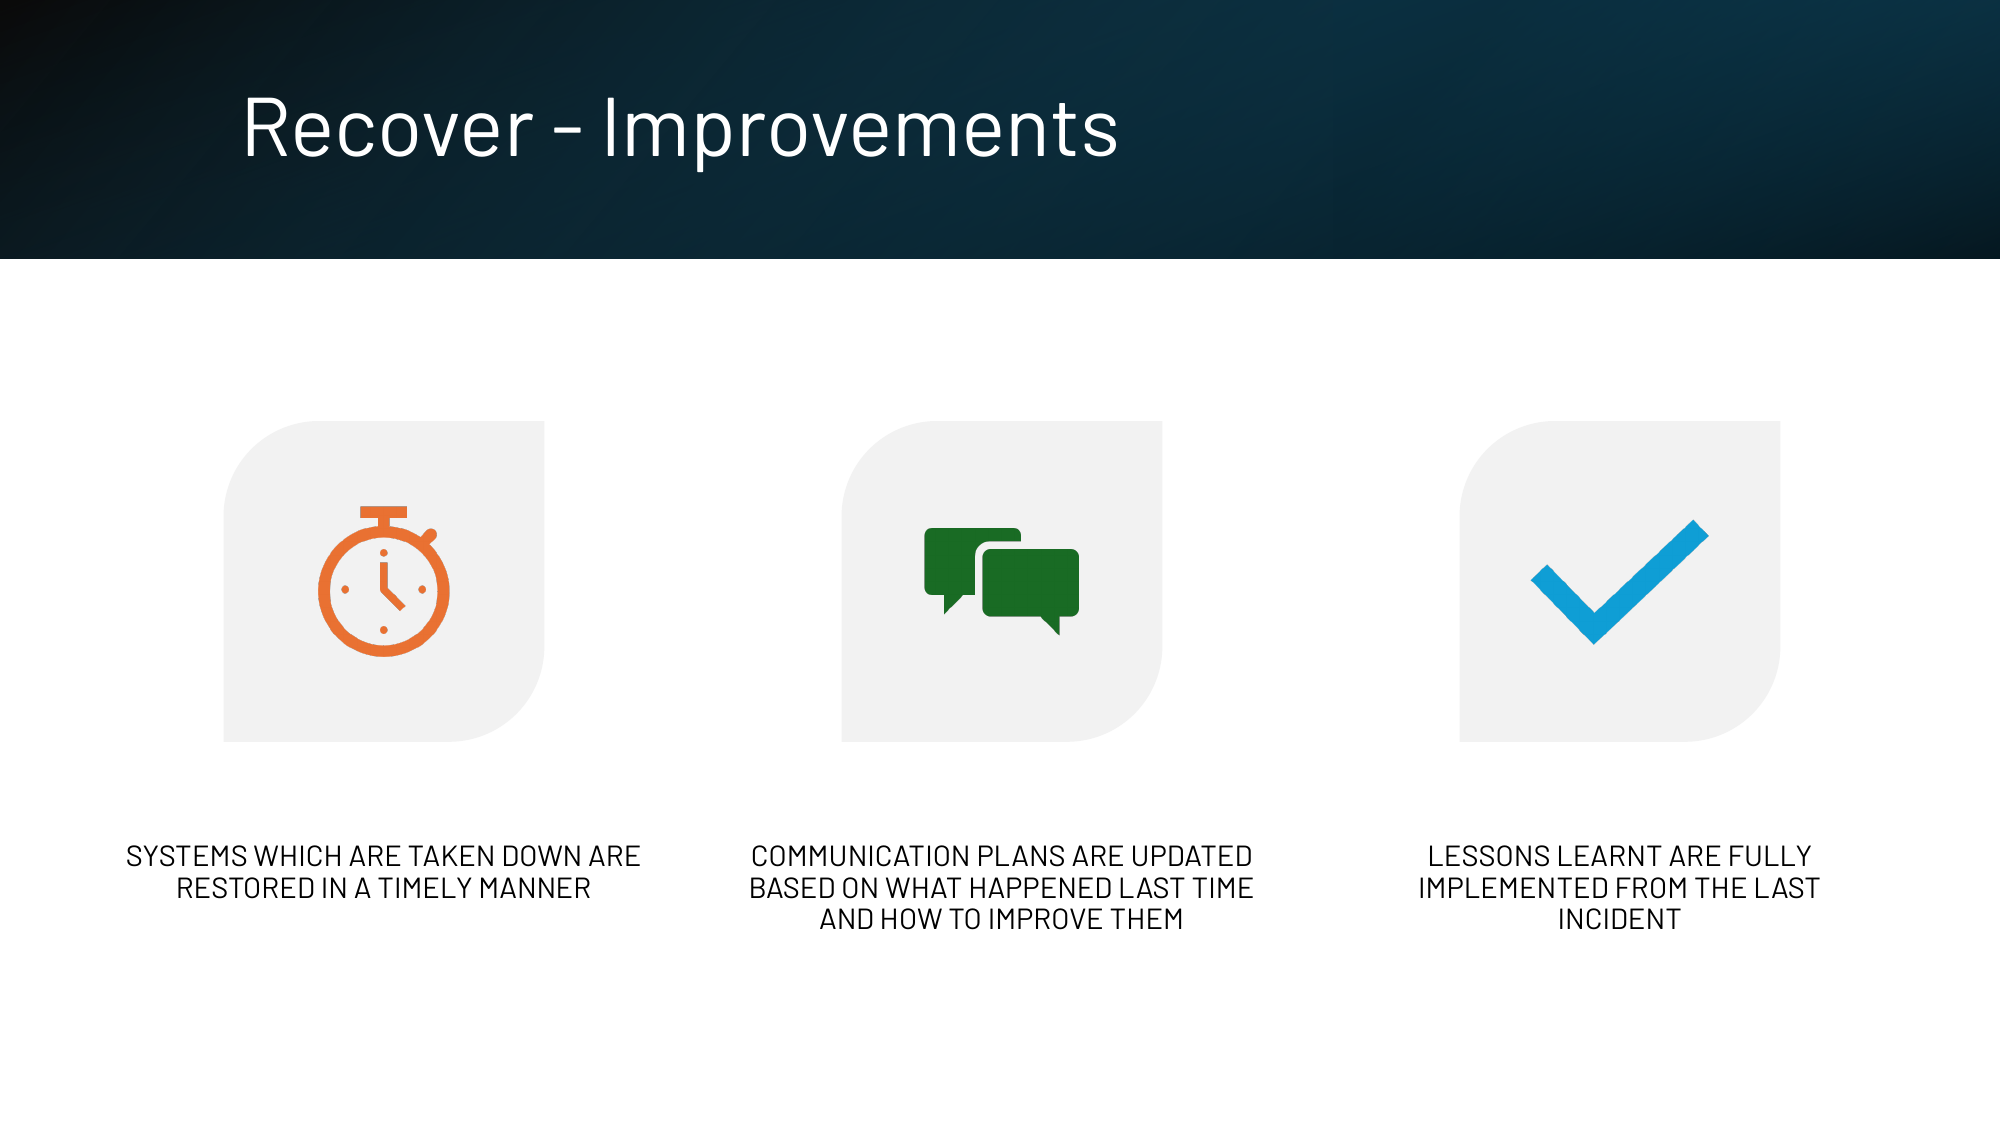

# Recover - Improvements
Systems which are taken down are restored in a timely manner
Communication plans are updated based on what happened last time and how to improve them
Lessons learnt are fully implemented from the last incident